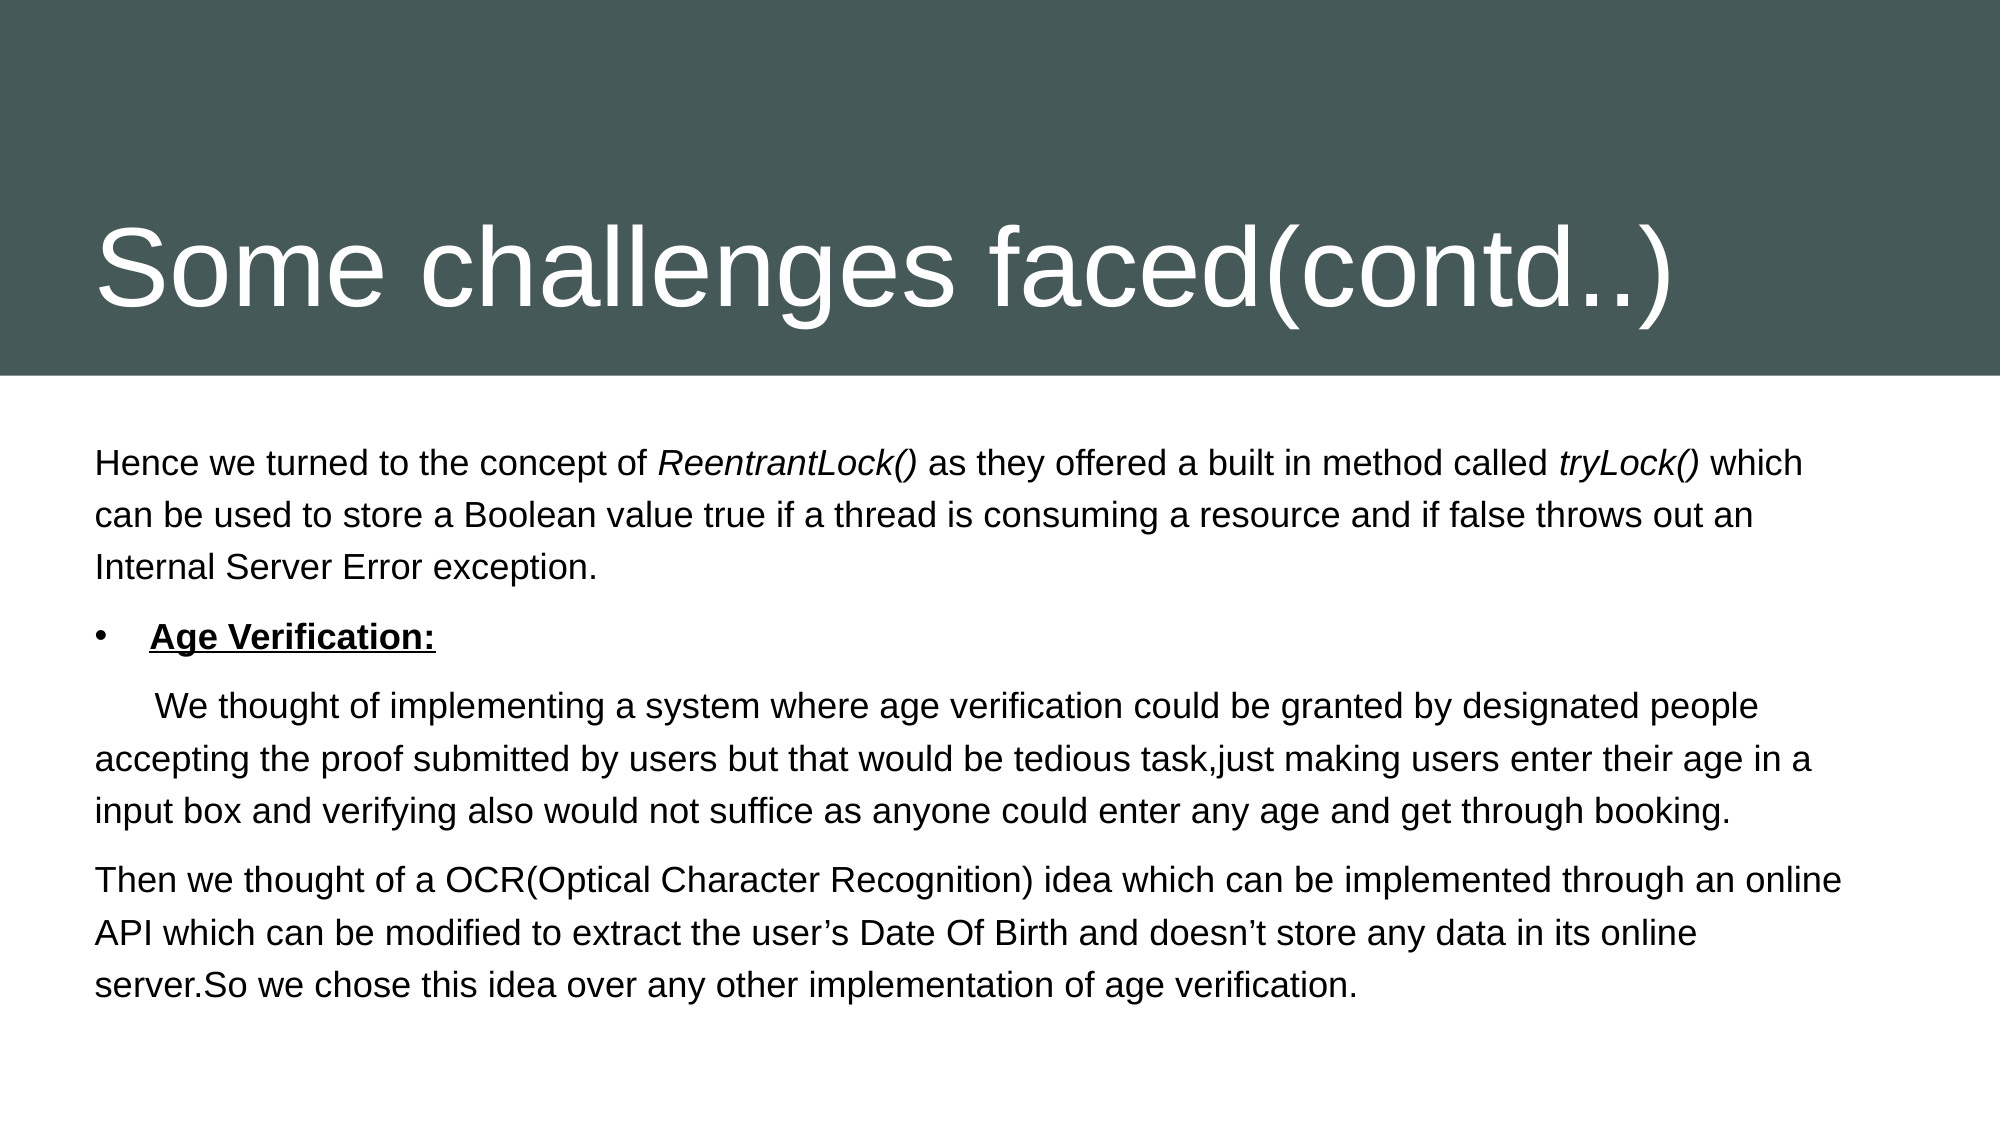

# Some challenges faced(contd..)
Hence we turned to the concept of ReentrantLock() as they offered a built in method called tryLock() which can be used to store a Boolean value true if a thread is consuming a resource and if false throws out an Internal Server Error exception.
Age Verification:
      We thought of implementing a system where age verification could be granted by designated people accepting the proof submitted by users but that would be tedious task,just making users enter their age in a input box and verifying also would not suffice as anyone could enter any age and get through booking.
Then we thought of a OCR(Optical Character Recognition) idea which can be implemented through an online API which can be modified to extract the user’s Date Of Birth and doesn’t store any data in its online server.So we chose this idea over any other implementation of age verification.